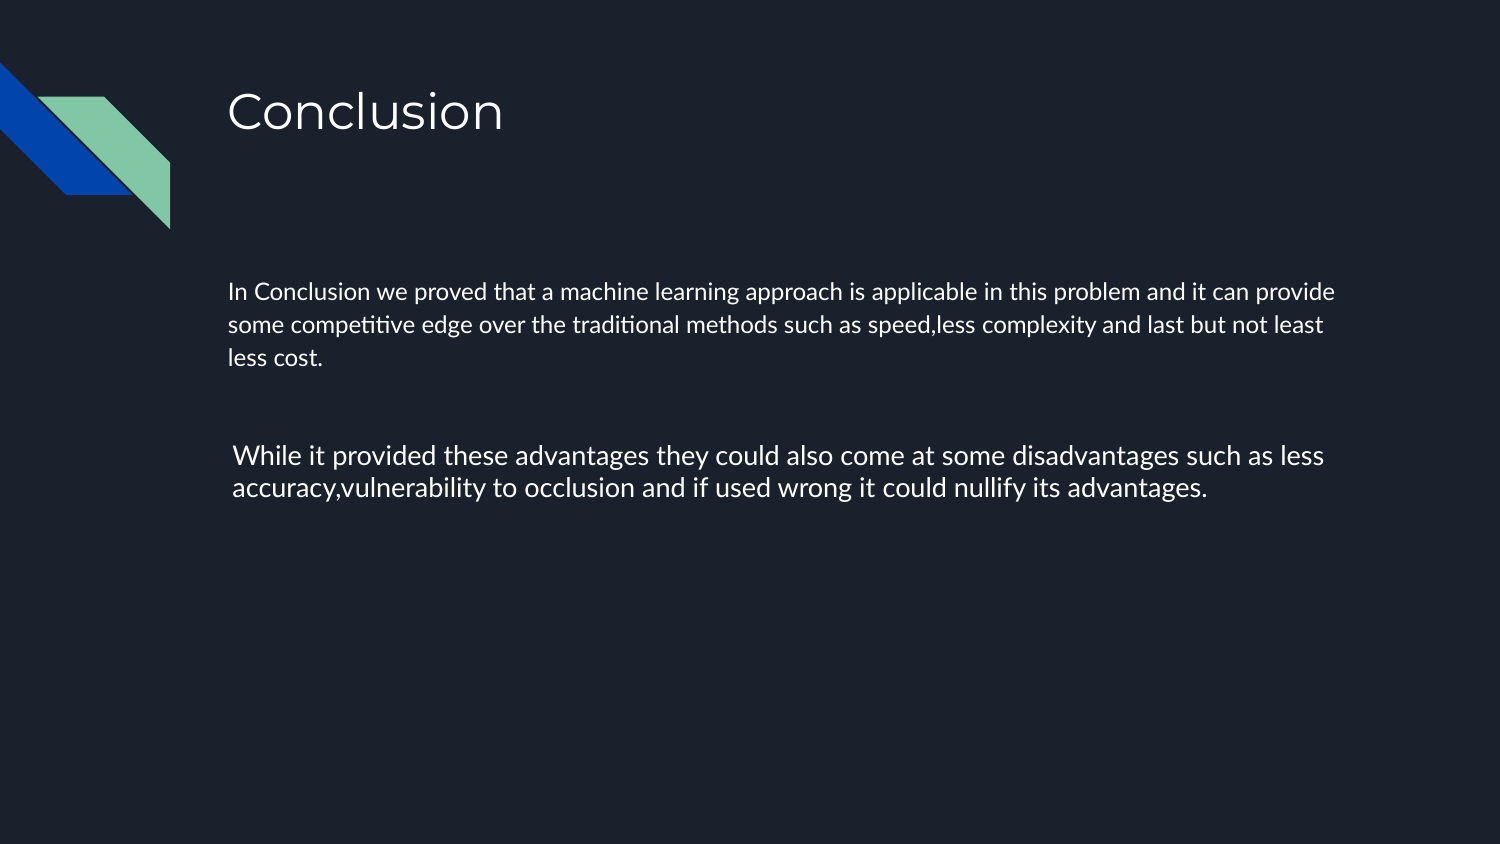

# Conclusion
In Conclusion we proved that a machine learning approach is applicable in this problem and it can provide some competitive edge over the traditional methods such as speed,less complexity and last but not least less cost.
While it provided these advantages they could also come at some disadvantages such as less accuracy,vulnerability to occlusion and if used wrong it could nullify its advantages.